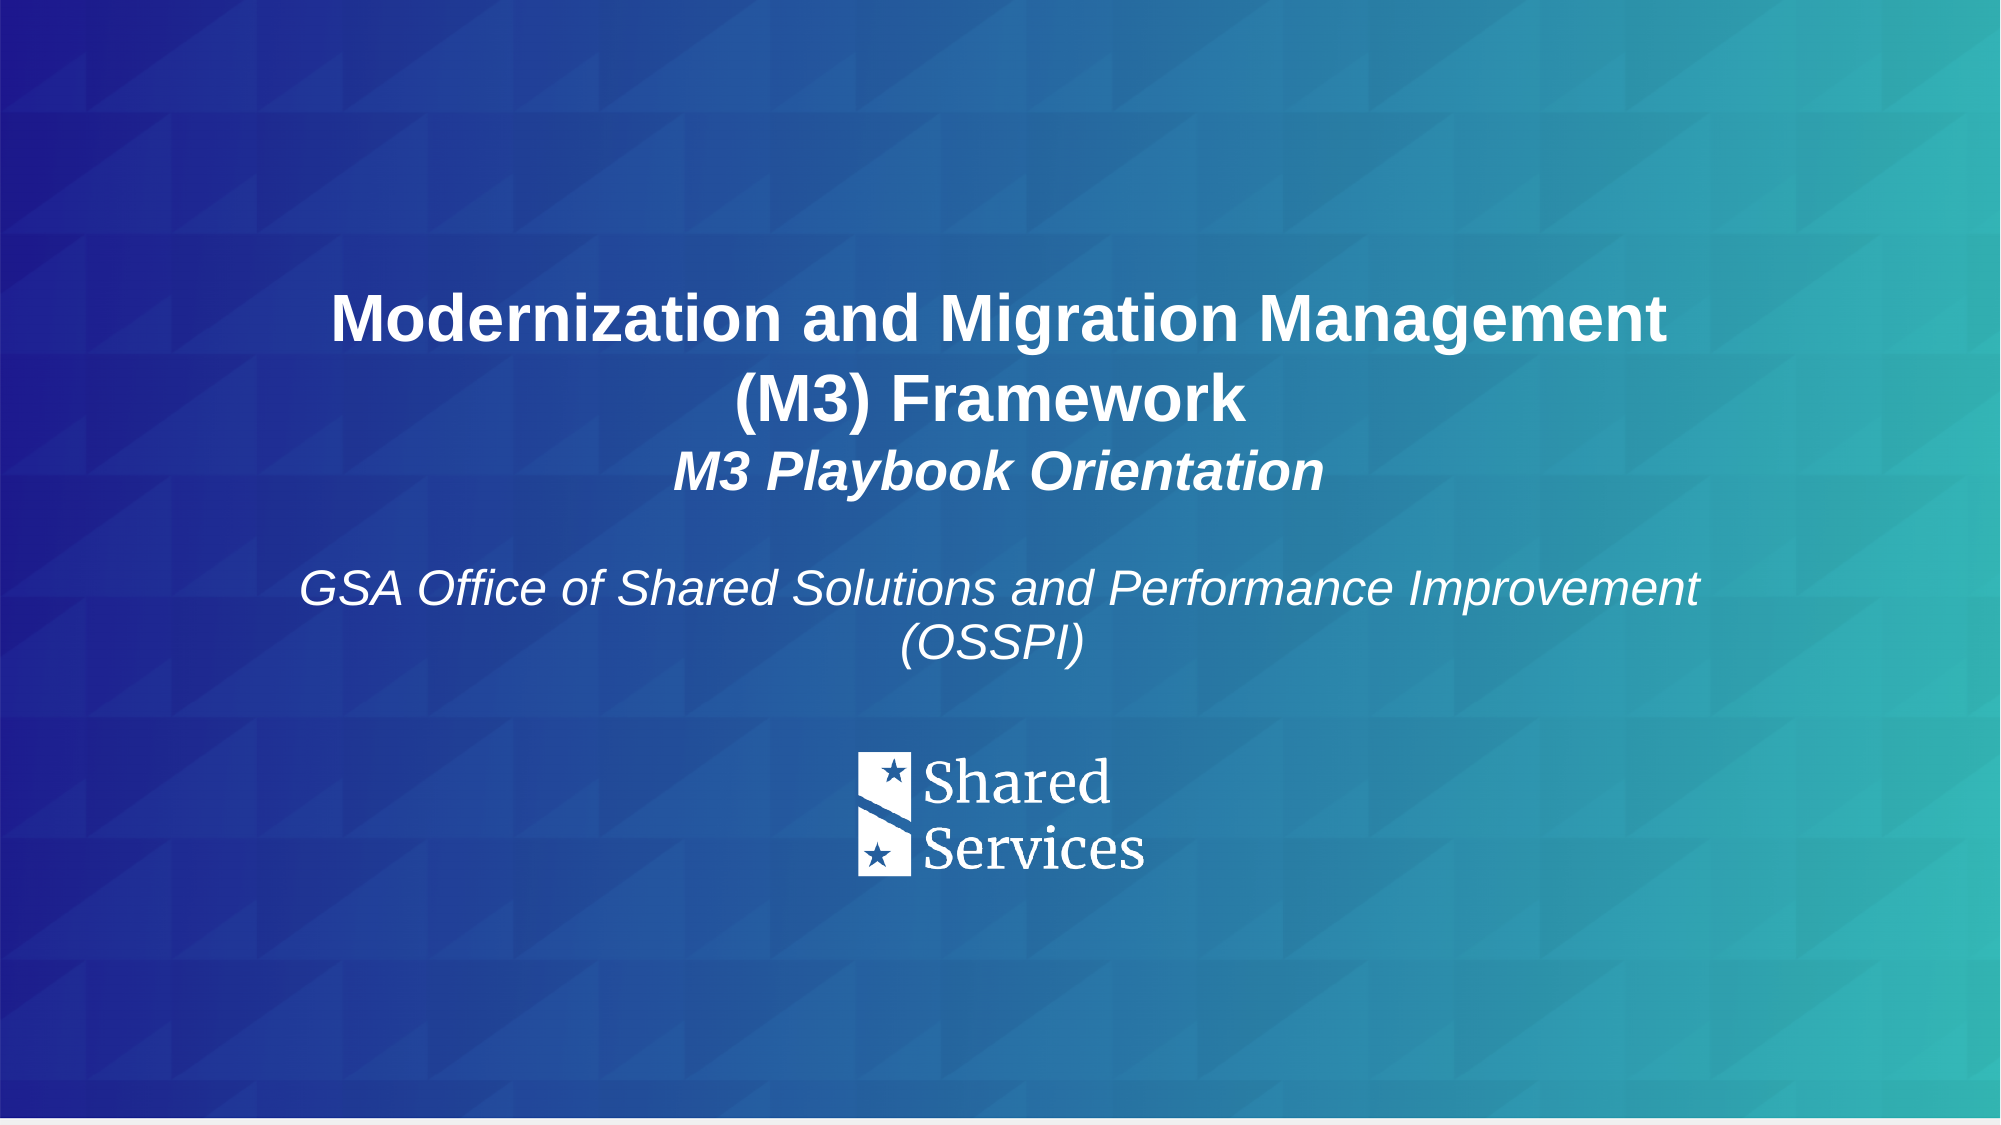

# Modernization and Migration Management (M3) Framework M3 Playbook Orientation
GSA Office of Shared Solutions and Performance Improvement (OSSPI)